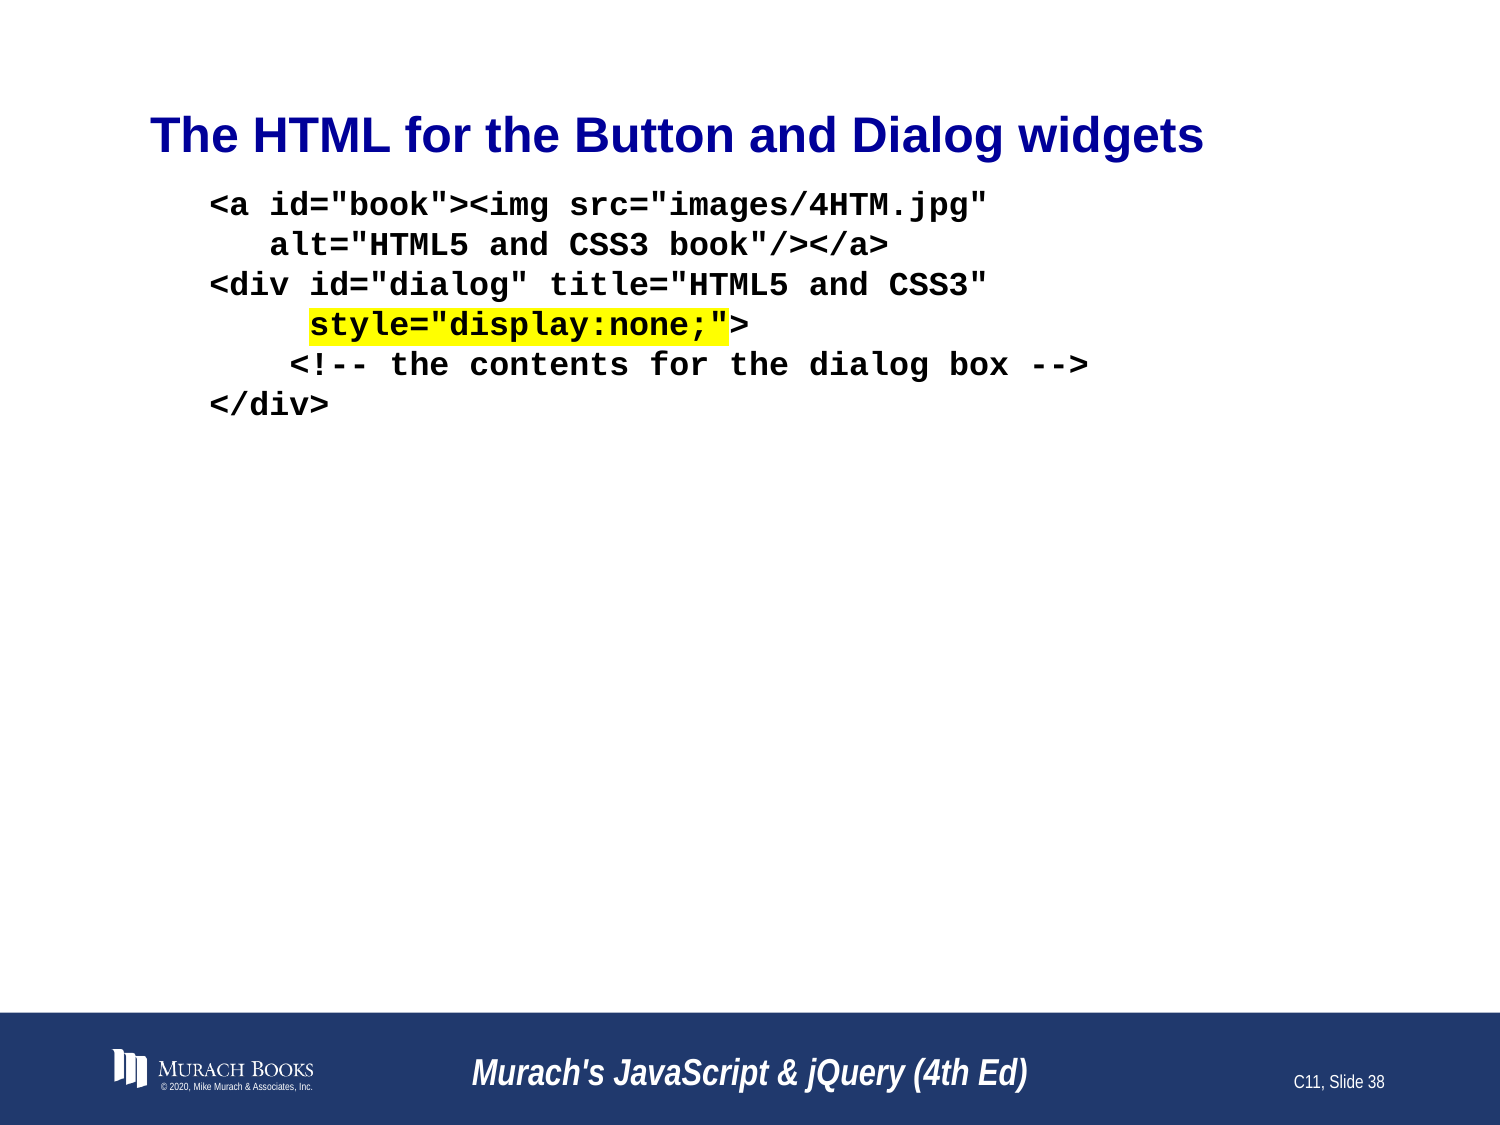

# The HTML for the Button and Dialog widgets
<a id="book"><img src="images/4HTM.jpg"
   alt="HTML5 and CSS3 book"/></a>
<div id="dialog" title="HTML5 and CSS3"
     style="display:none;">
    <!-- the contents for the dialog box -->
</div>

© 2020, Mike Murach & Associates, Inc.
Murach's JavaScript & jQuery (4th Ed)

C11, Slide 38